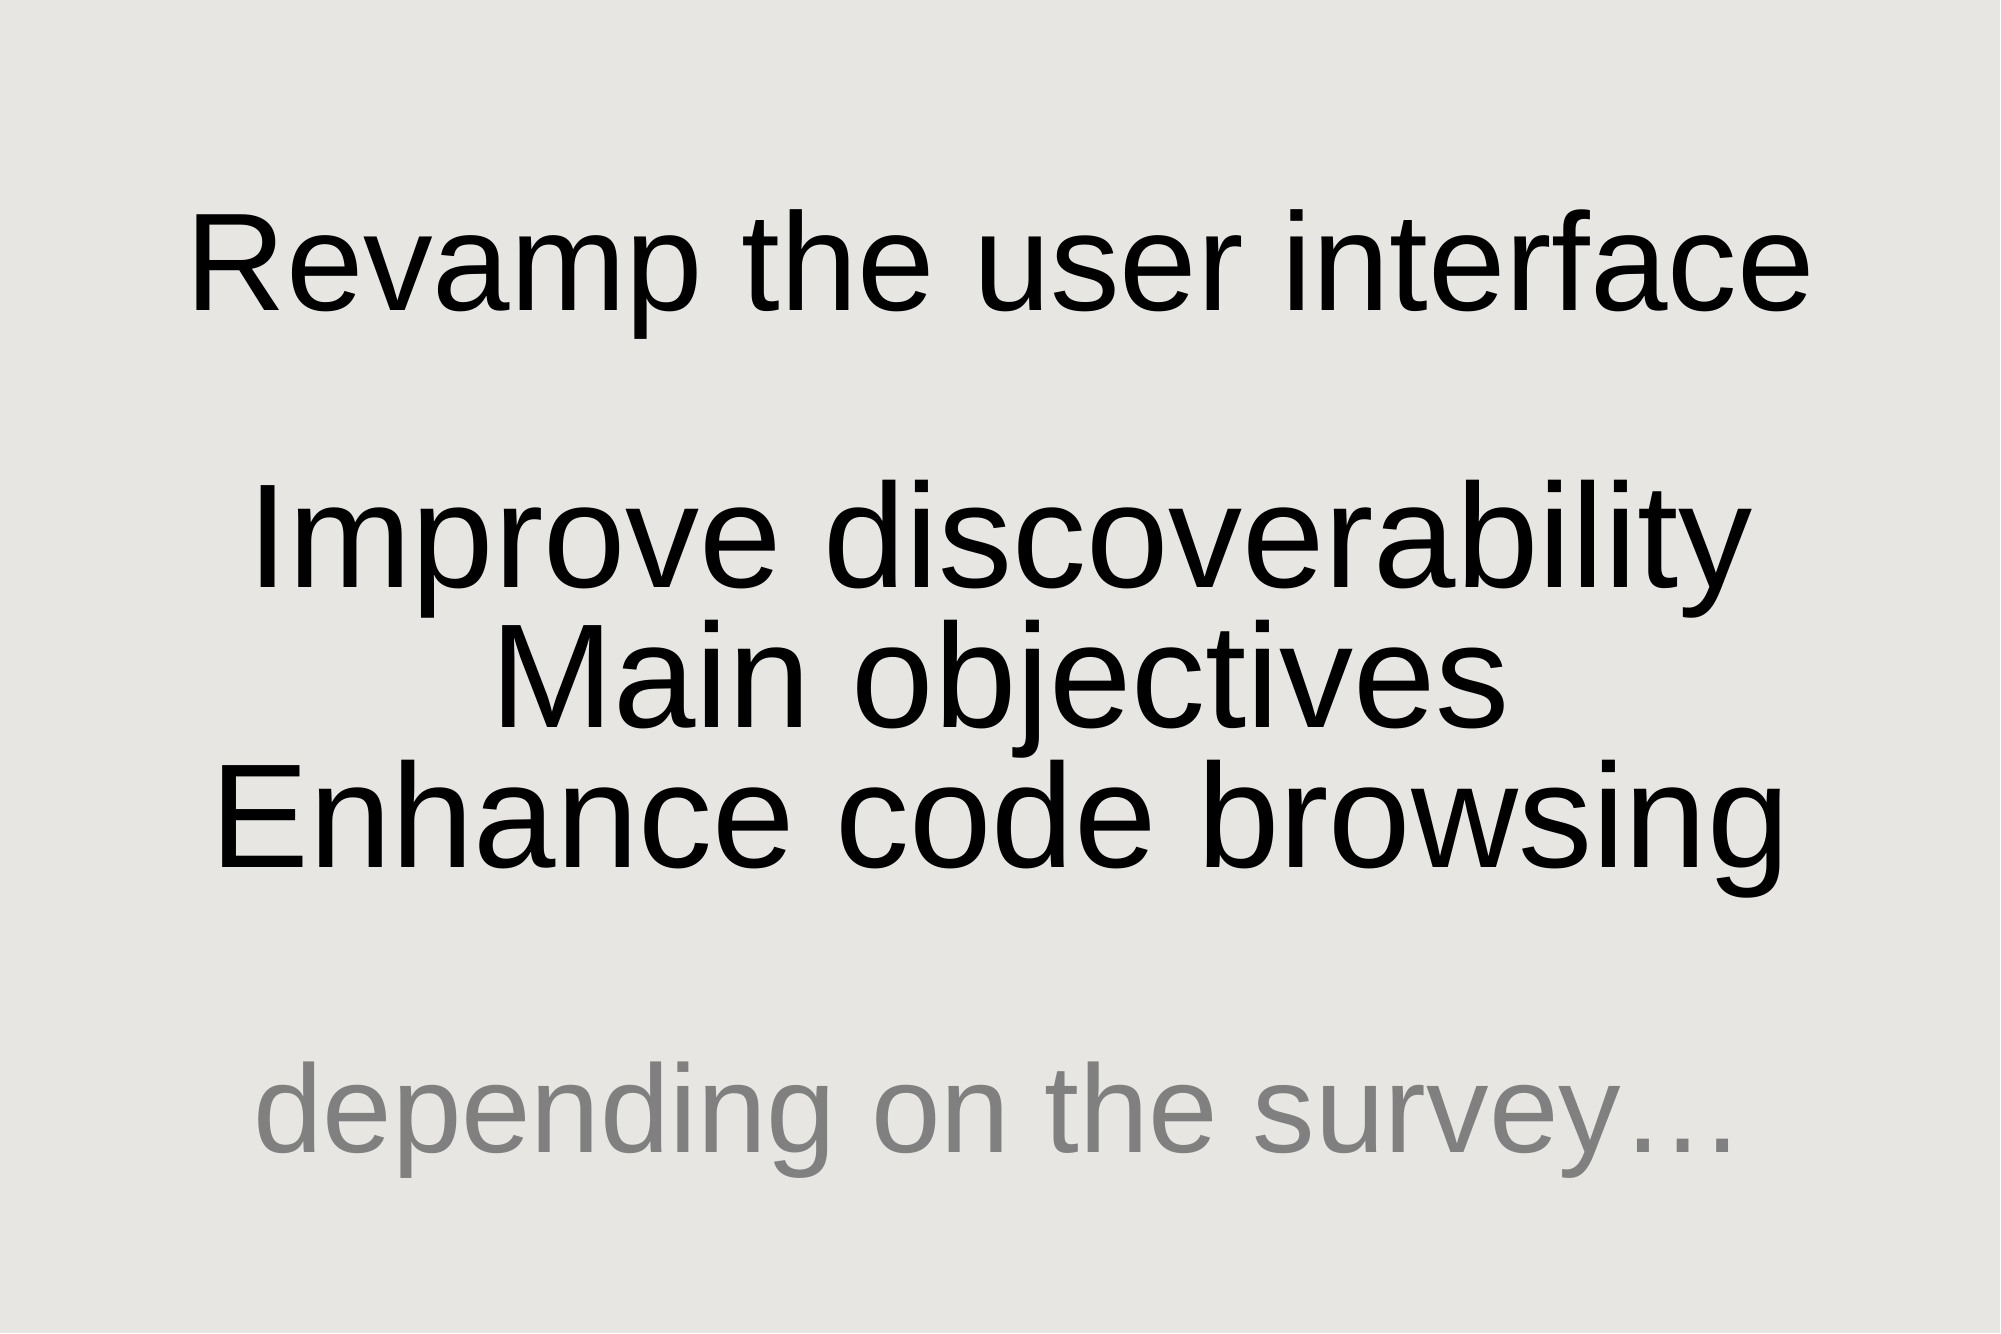

Revamp the user interface
Improve discoverability
Main objectives
Enhance code browsing
depending on the survey…